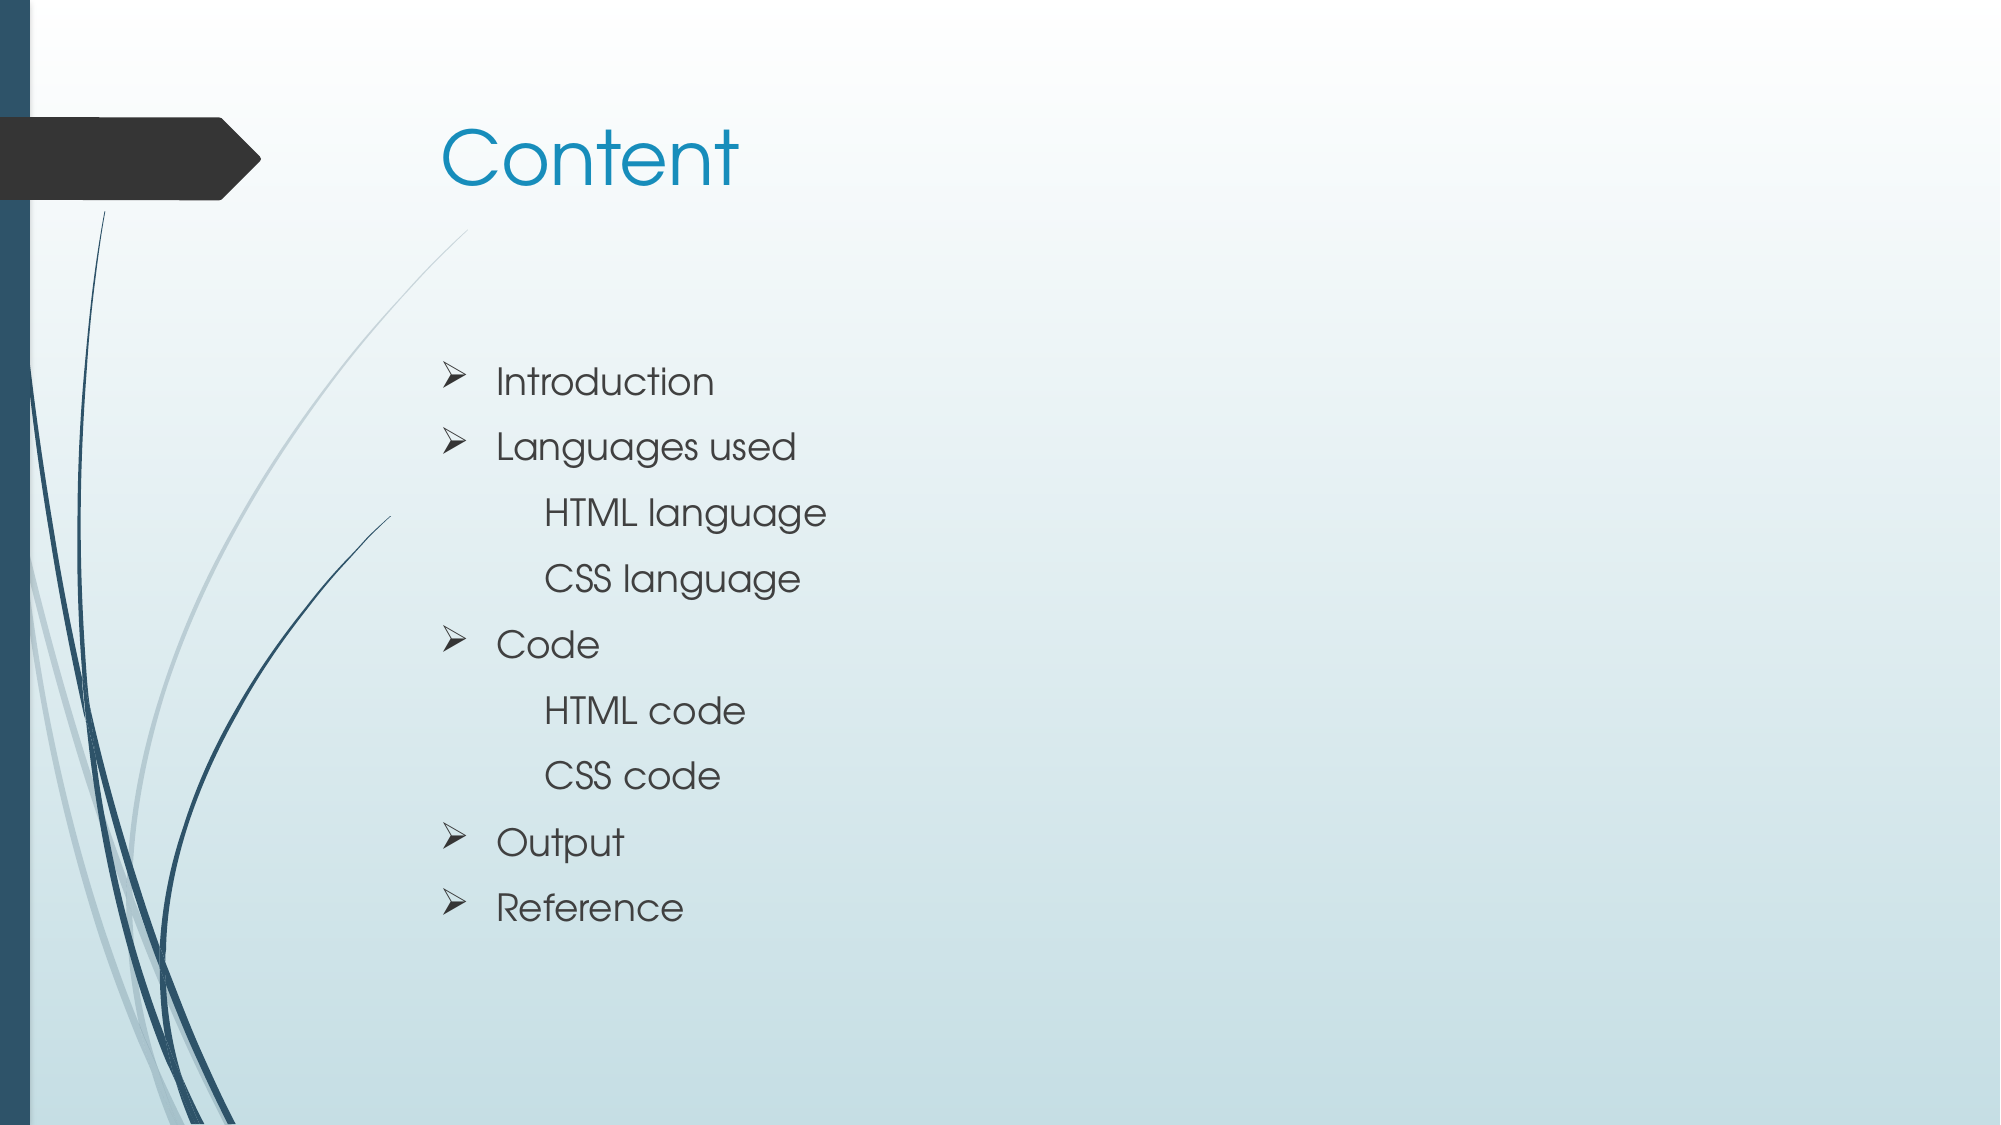

# Content
Introduction
Languages used
          HTML language
          CSS language
Code
          HTML code
          CSS code
Output
Reference